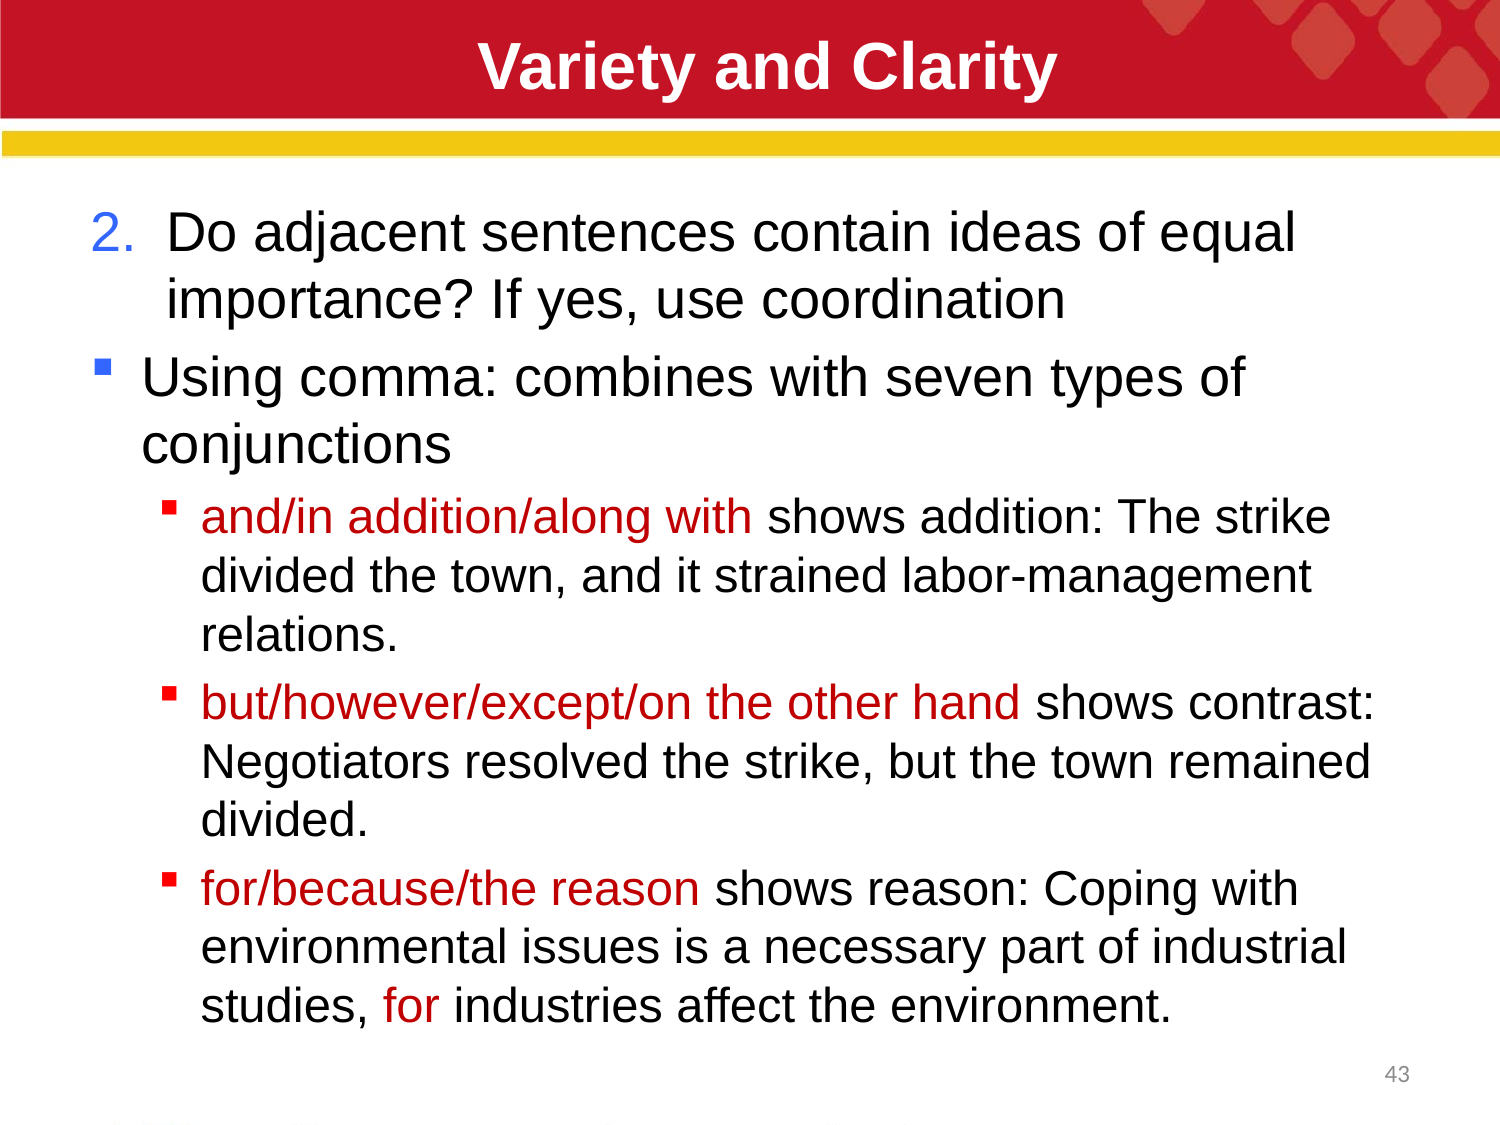

# Variety and Clarity
Do adjacent sentences contain ideas of equal importance? If yes, use coordination
Using comma: combines with seven types of conjunctions
and/in addition/along with shows addition: The strike divided the town, and it strained labor-management relations.
but/however/except/on the other hand shows contrast: Negotiators resolved the strike, but the town remained divided.
for/because/the reason shows reason: Coping with environmental issues is a necessary part of industrial studies, for industries affect the environment.

43